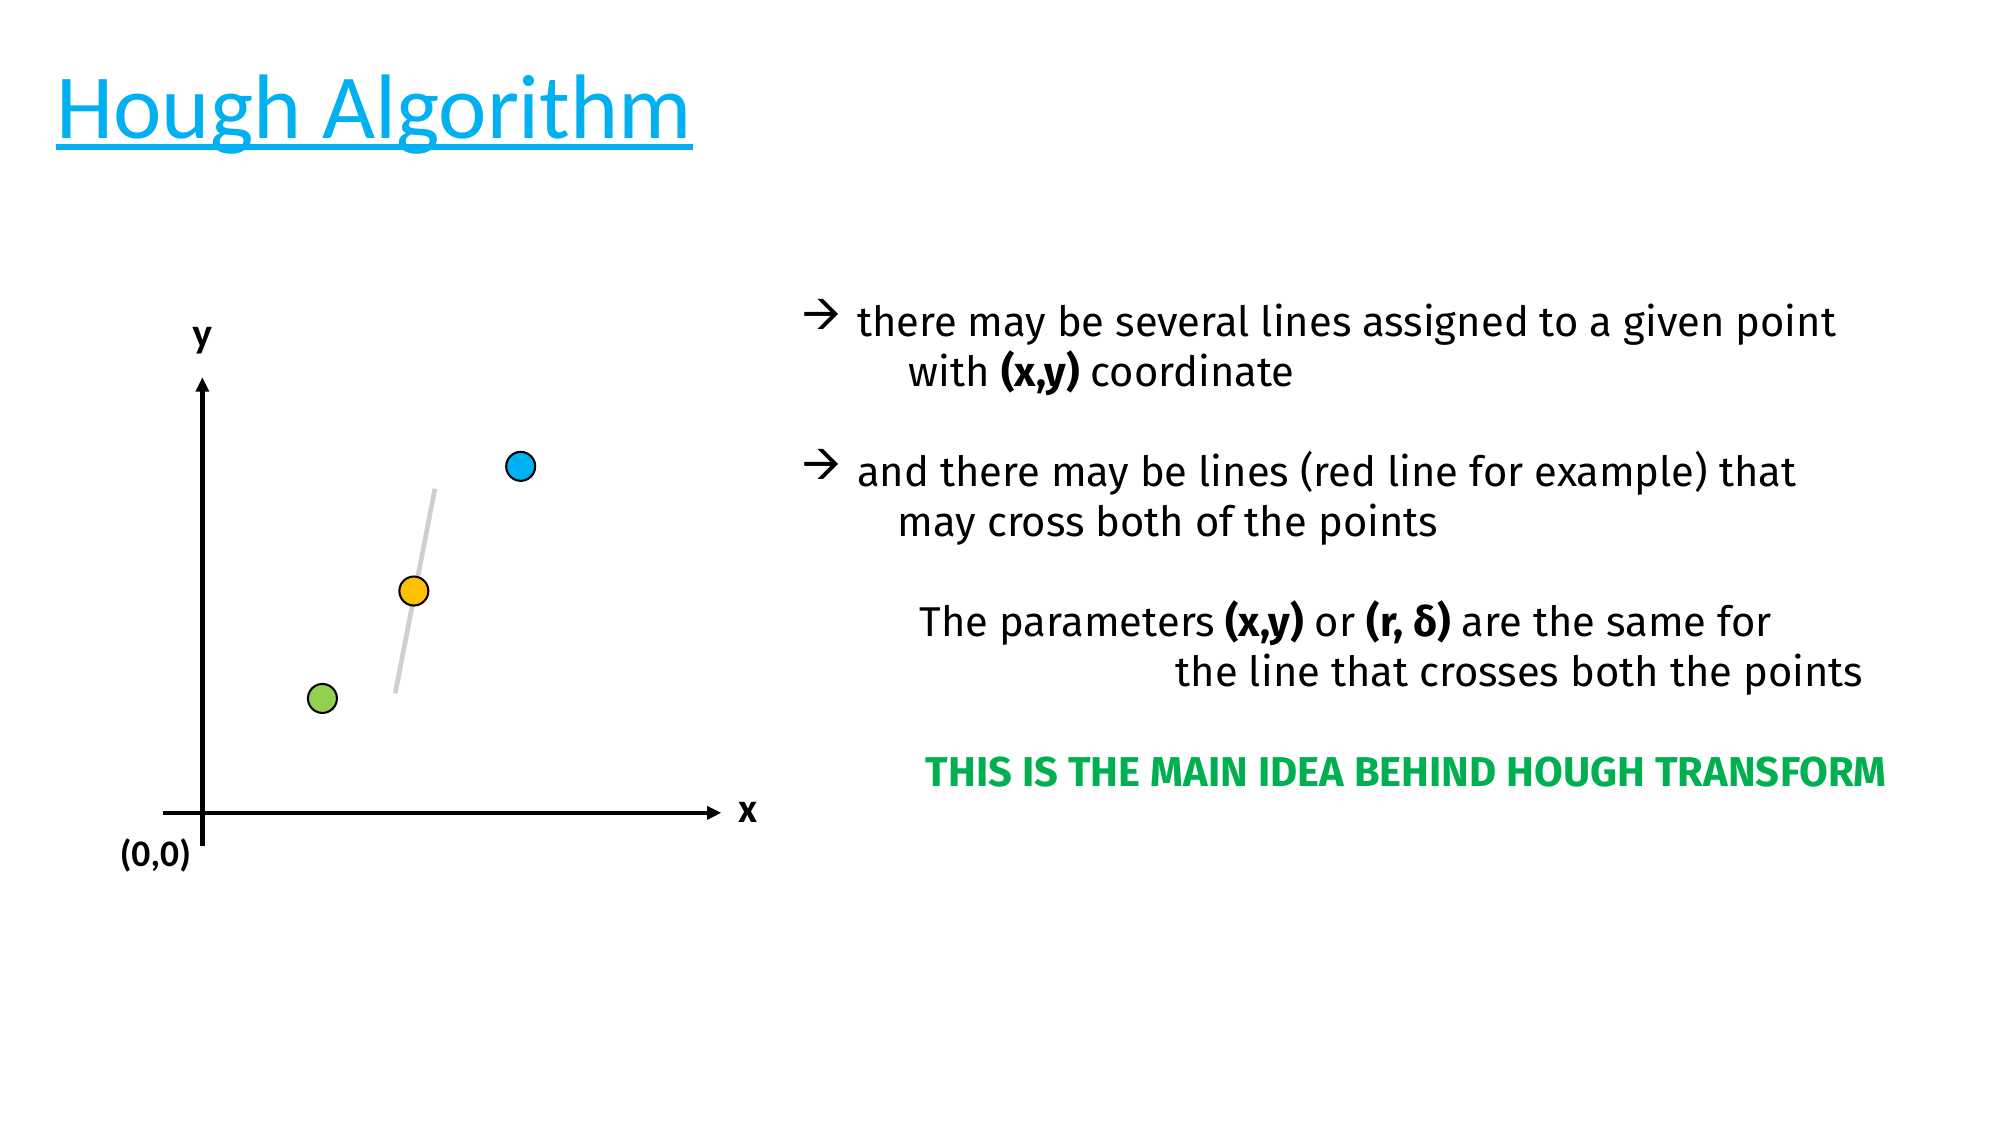

# Hough Algorithm
there may be several lines assigned to a given point
   with (x,y) coordinate

and there may be lines (red line for example) that
  may cross both of the points

    The parameters (x,y) or (r, δ) are the same for
		the line that crosses both the points

     THIS IS THE MAIN IDEA BEHIND HOUGH TRANSFORM
y

x
(0,0)